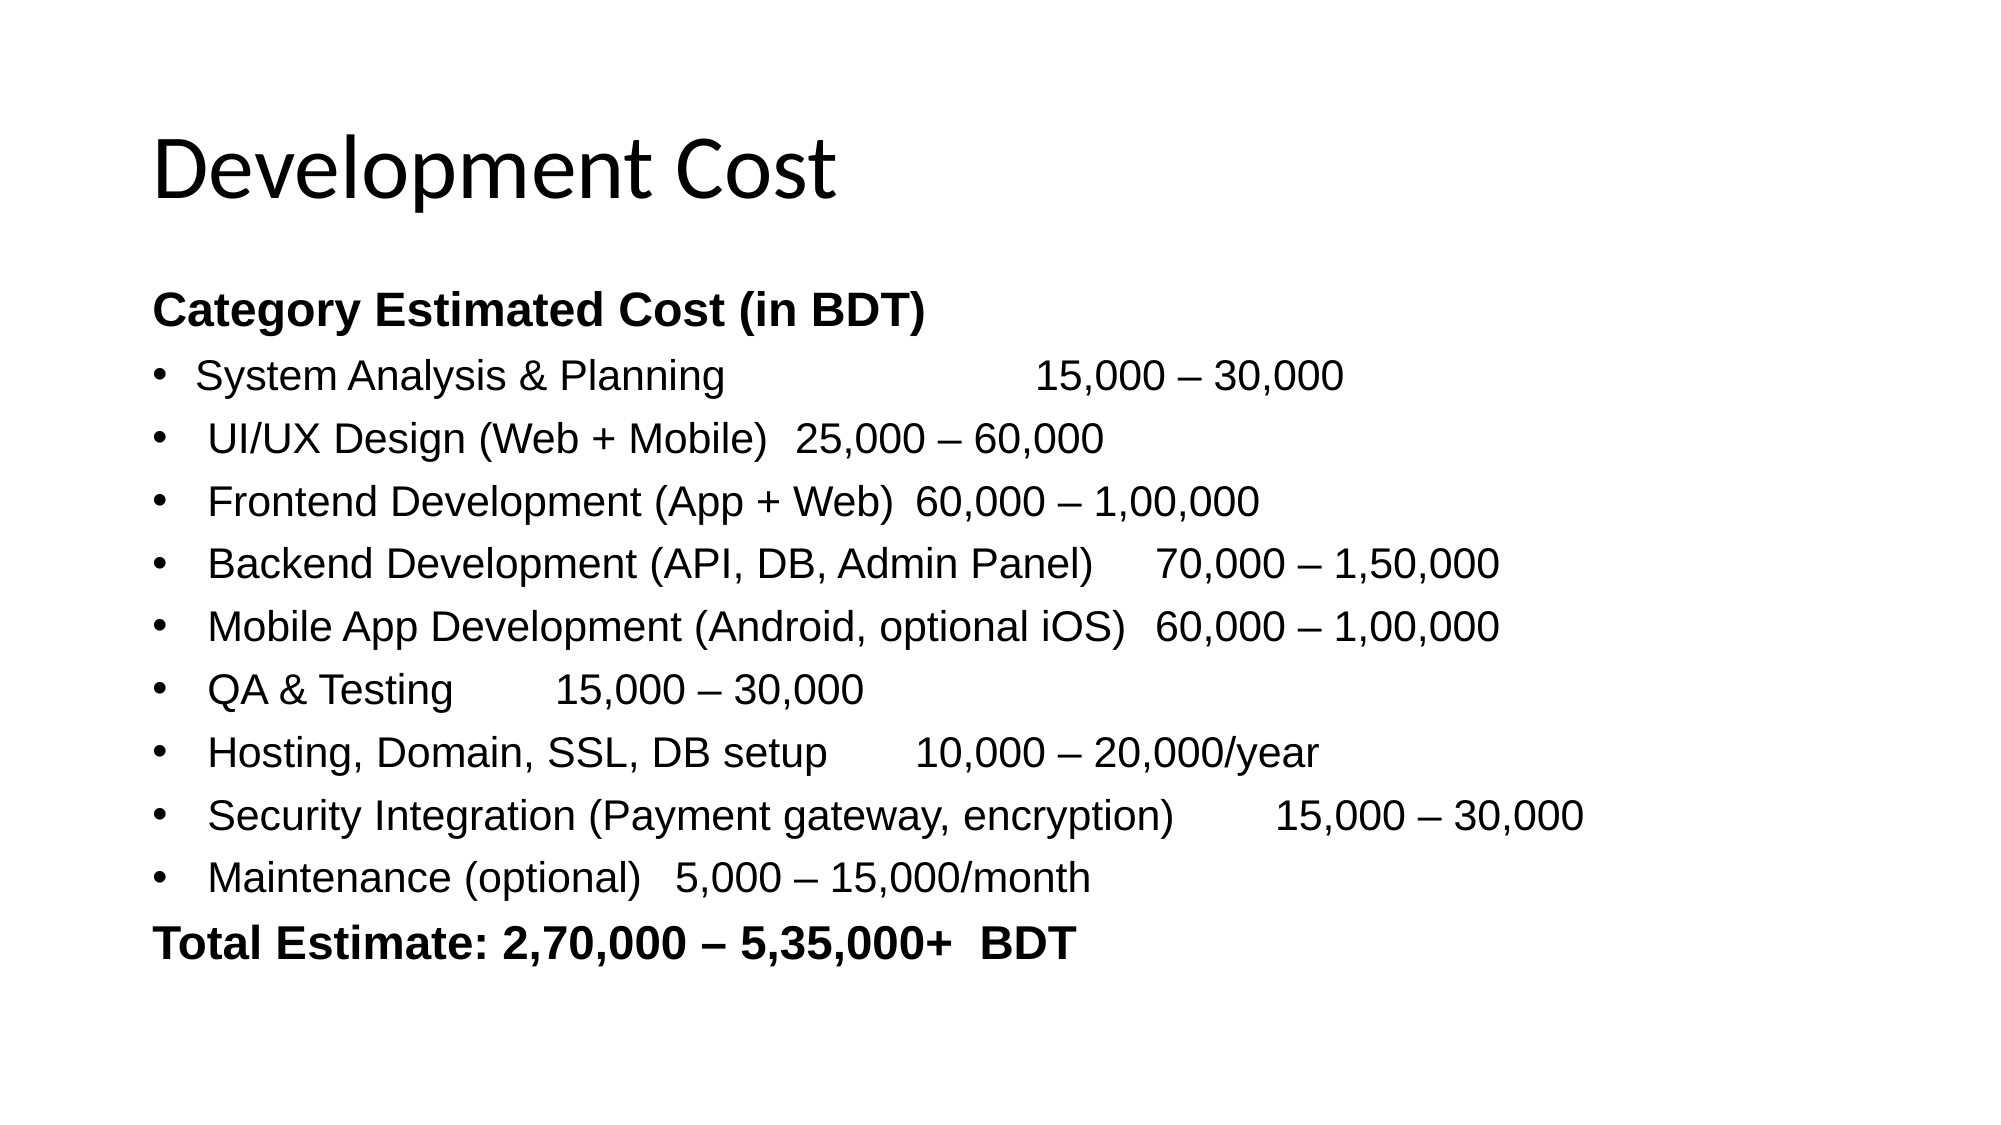

# Development Cost
Category Estimated Cost (in BDT)
System Analysis & Planning	                 		15,000 – 30,000
 UI/UX Design (Web + Mobile)				25,000 – 60,000
 Frontend Development (App + Web)			60,000 – 1,00,000
 Backend Development (API, DB, Admin Panel)		70,000 – 1,50,000
 Mobile App Development (Android, optional iOS)		60,000 – 1,00,000
 QA & Testing						15,000 – 30,000
 Hosting, Domain, SSL, DB setup				10,000 – 20,000/year
 Security Integration (Payment gateway, encryption)		15,000 – 30,000
 Maintenance (optional)					5,000 – 15,000/month
Total Estimate: 2,70,000 – 5,35,000+  BDT